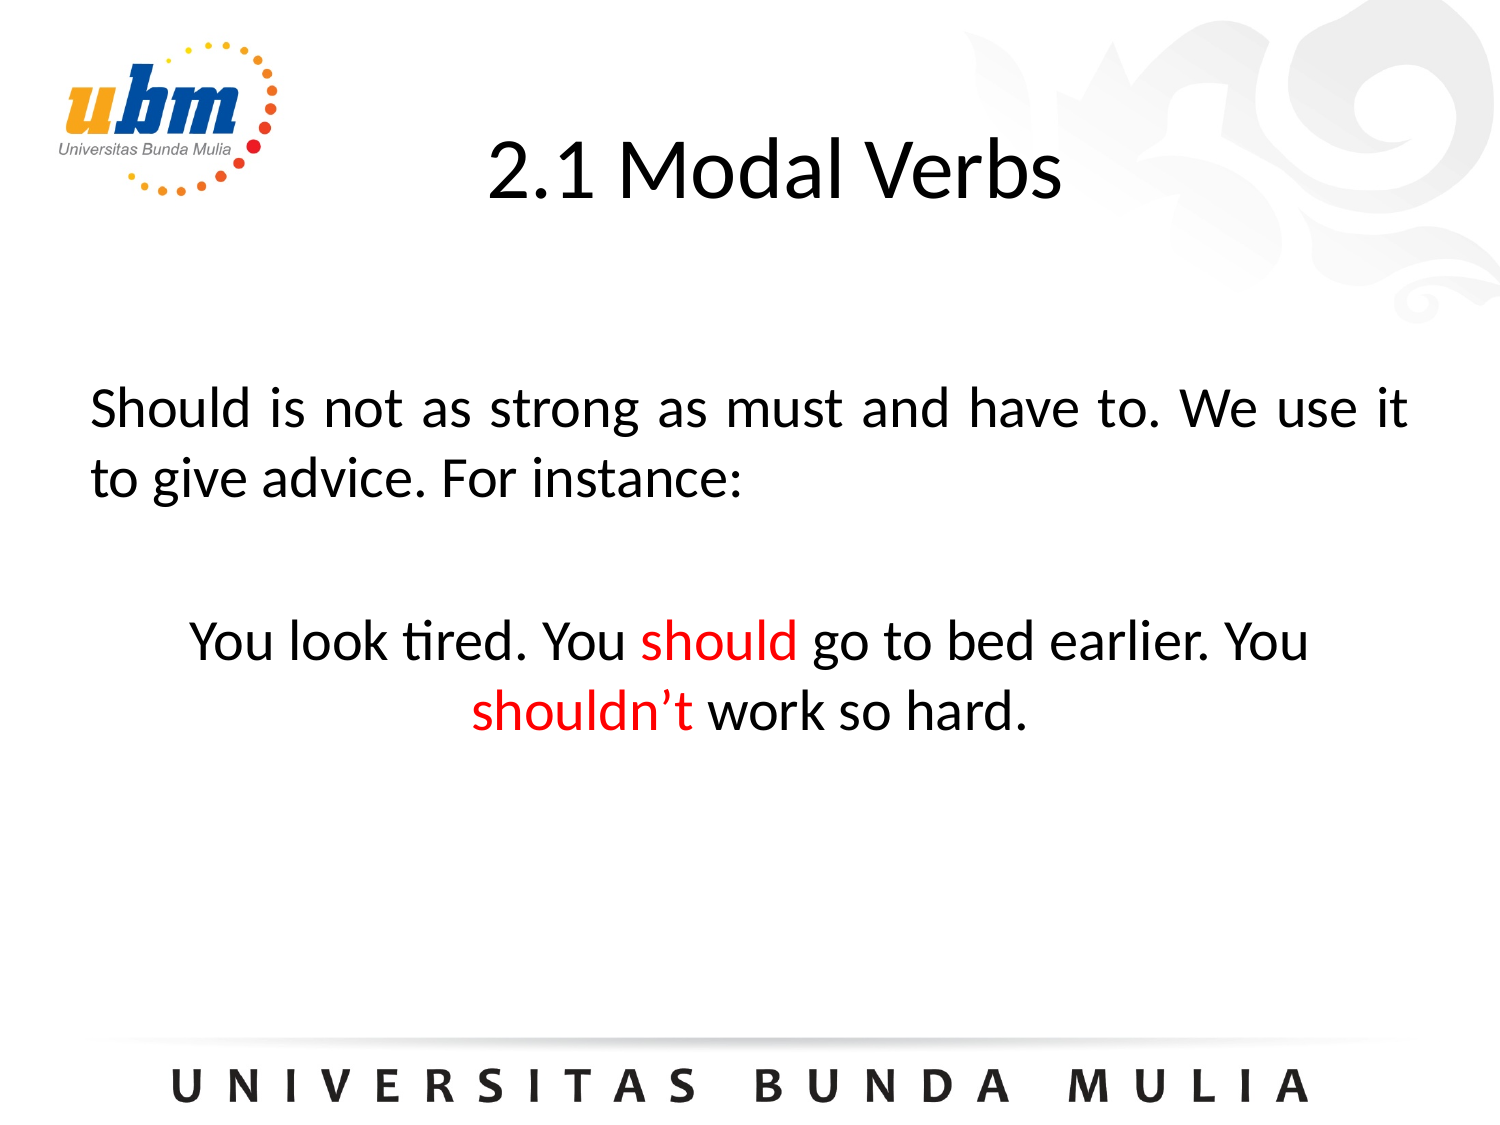

2.1 Modal Verbs
Should is not as strong as must and have to. We use it to give advice. For instance:

You look tired. You should go to bed earlier. You shouldn’t work so hard.